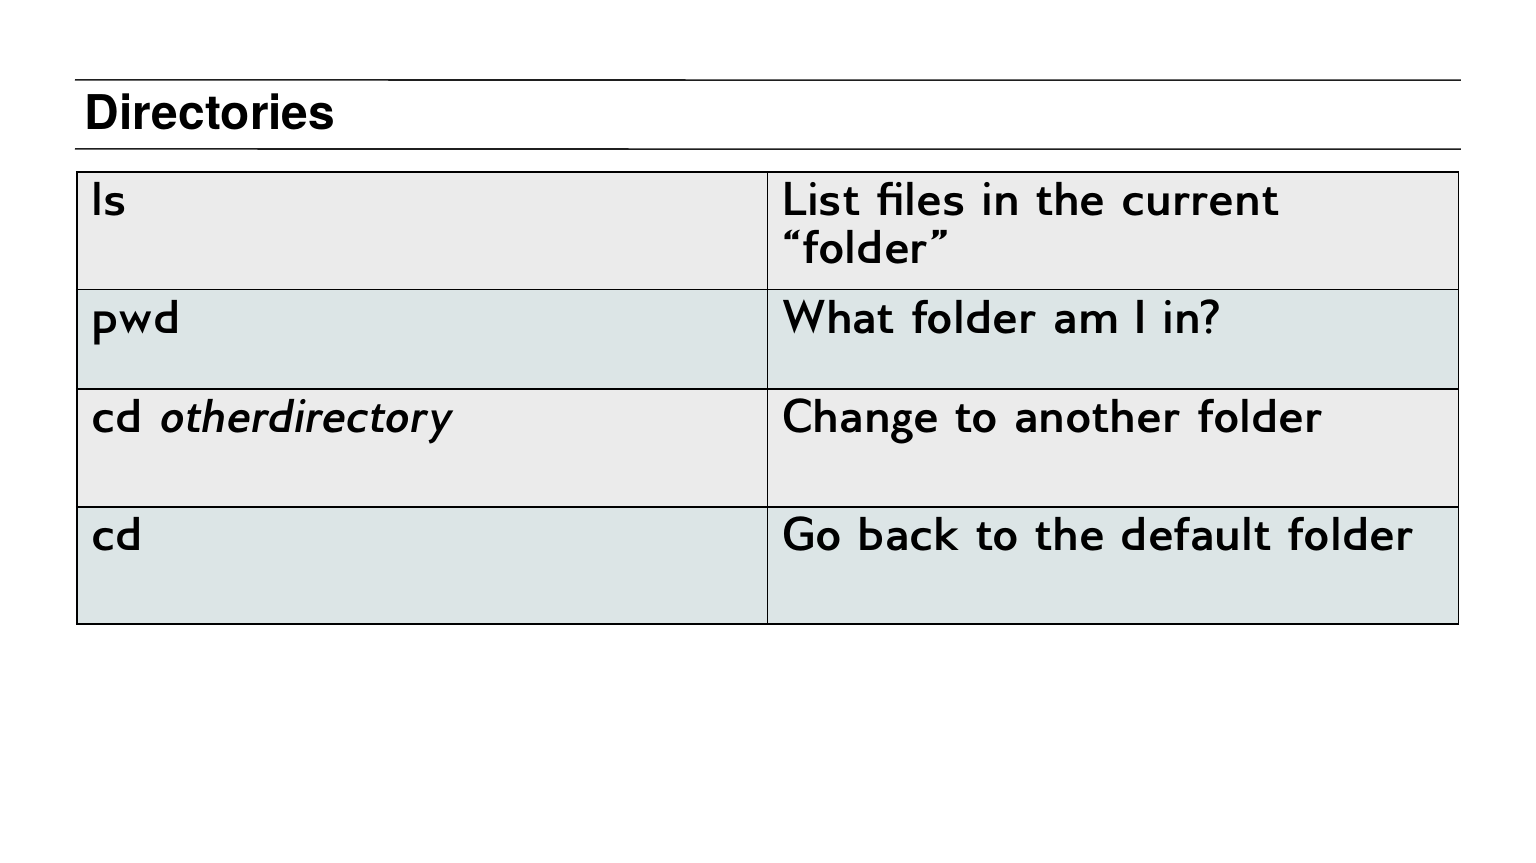

# Directories
| ls | List files in the current “folder” |
| --- | --- |
| pwd | What folder am I in? |
| cd otherdirectory | Change to another folder |
| cd | Go back to the default folder |